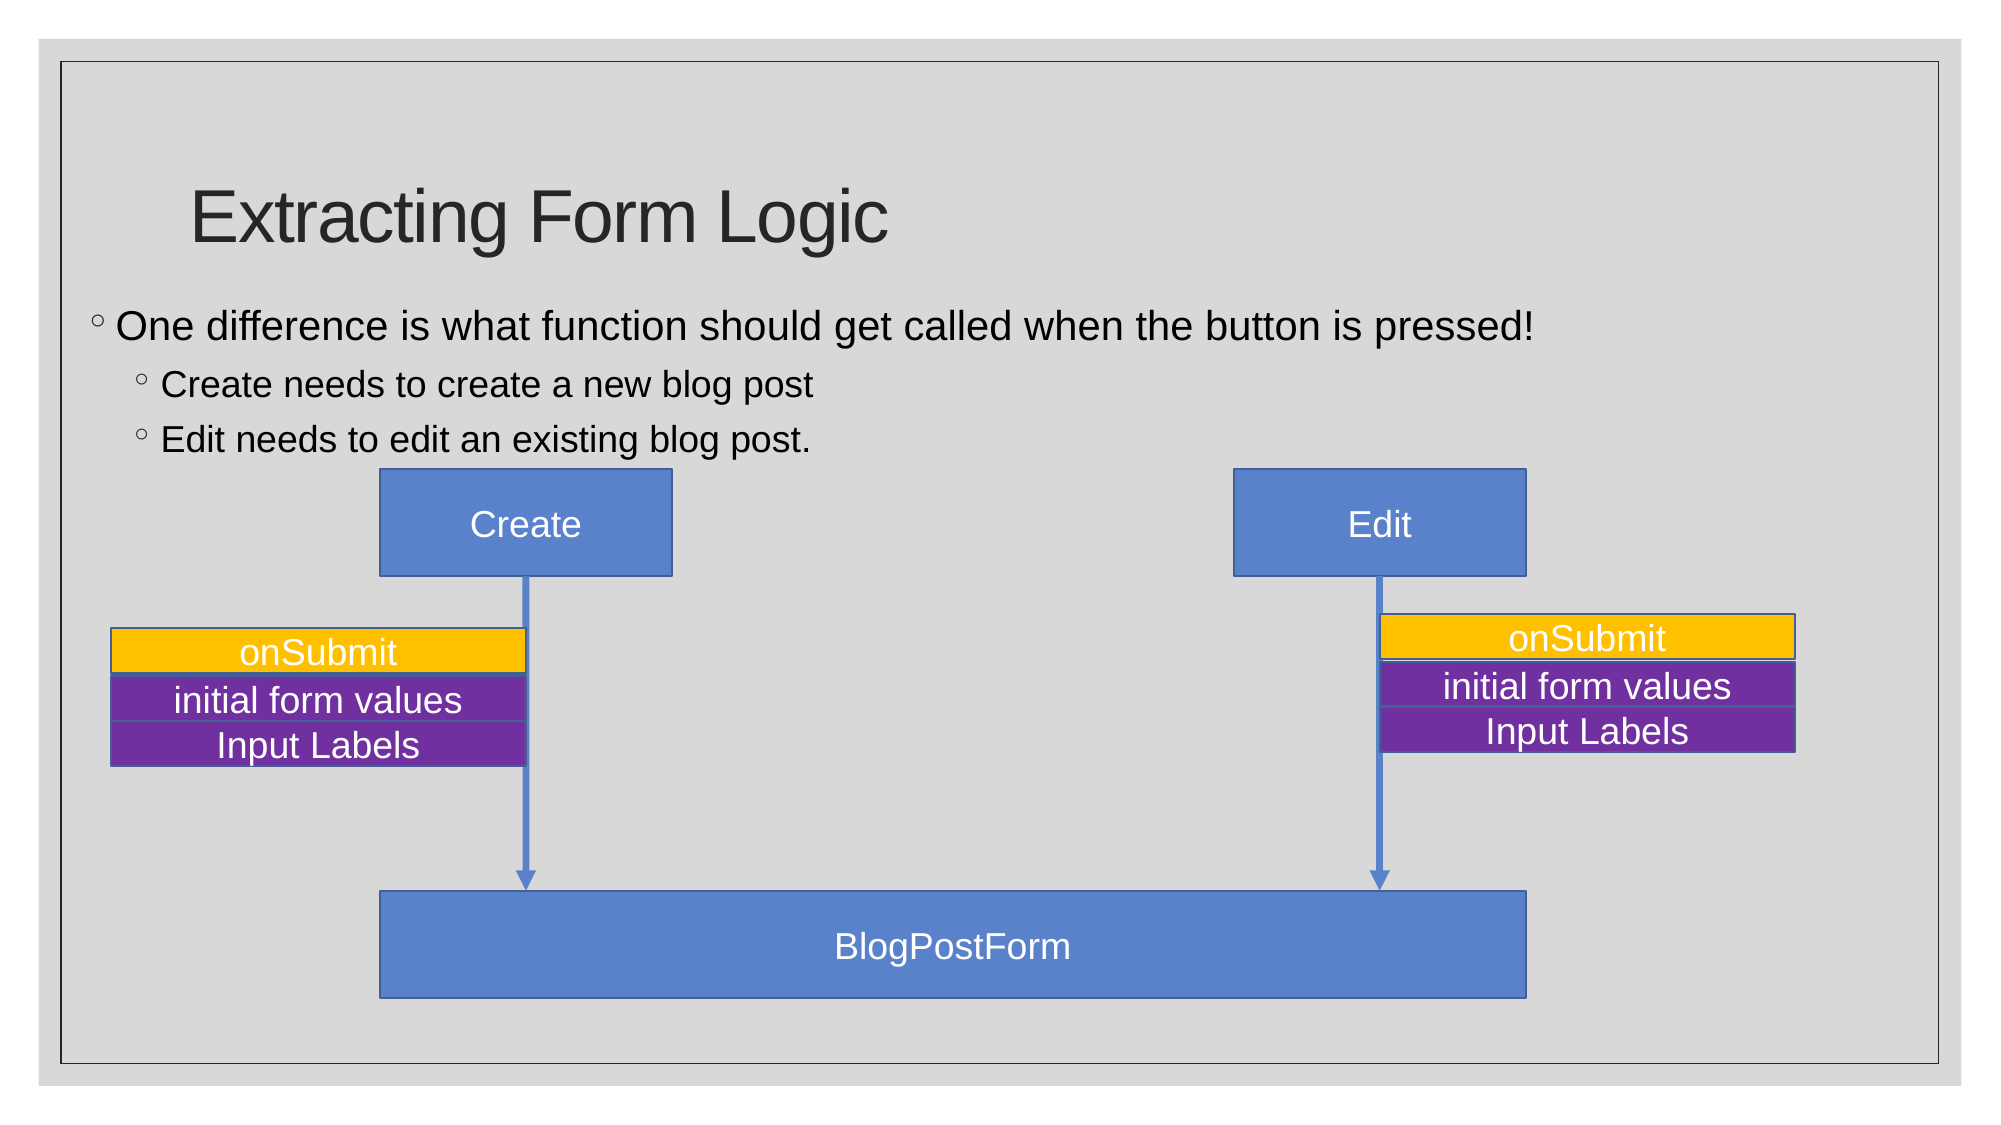

# Extracting Form Logic
One difference is what function should get called when the button is pressed!
Create needs to create a new blog post
Edit needs to edit an existing blog post.

Edit
Create
onSubmit
initial form values
Input Labels
onSubmit
initial form values
Input Labels
BlogPostForm